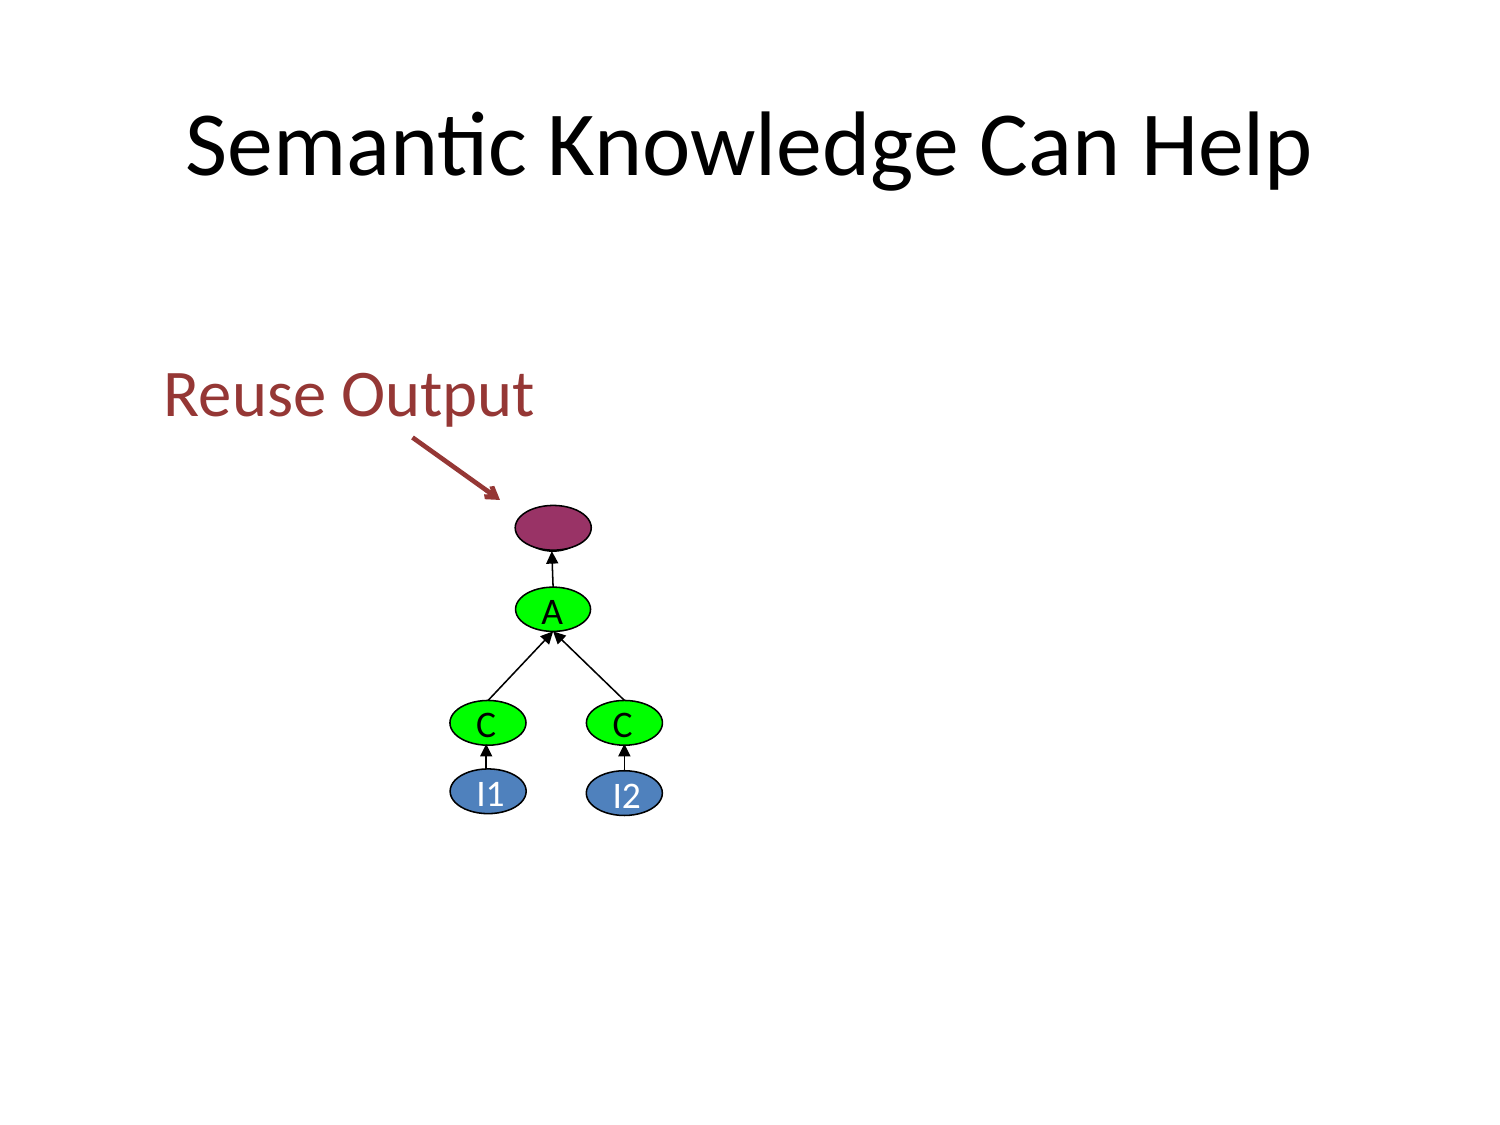

# Semantic Knowledge Can Help

Reuse Output

A
C
C
I1
I2